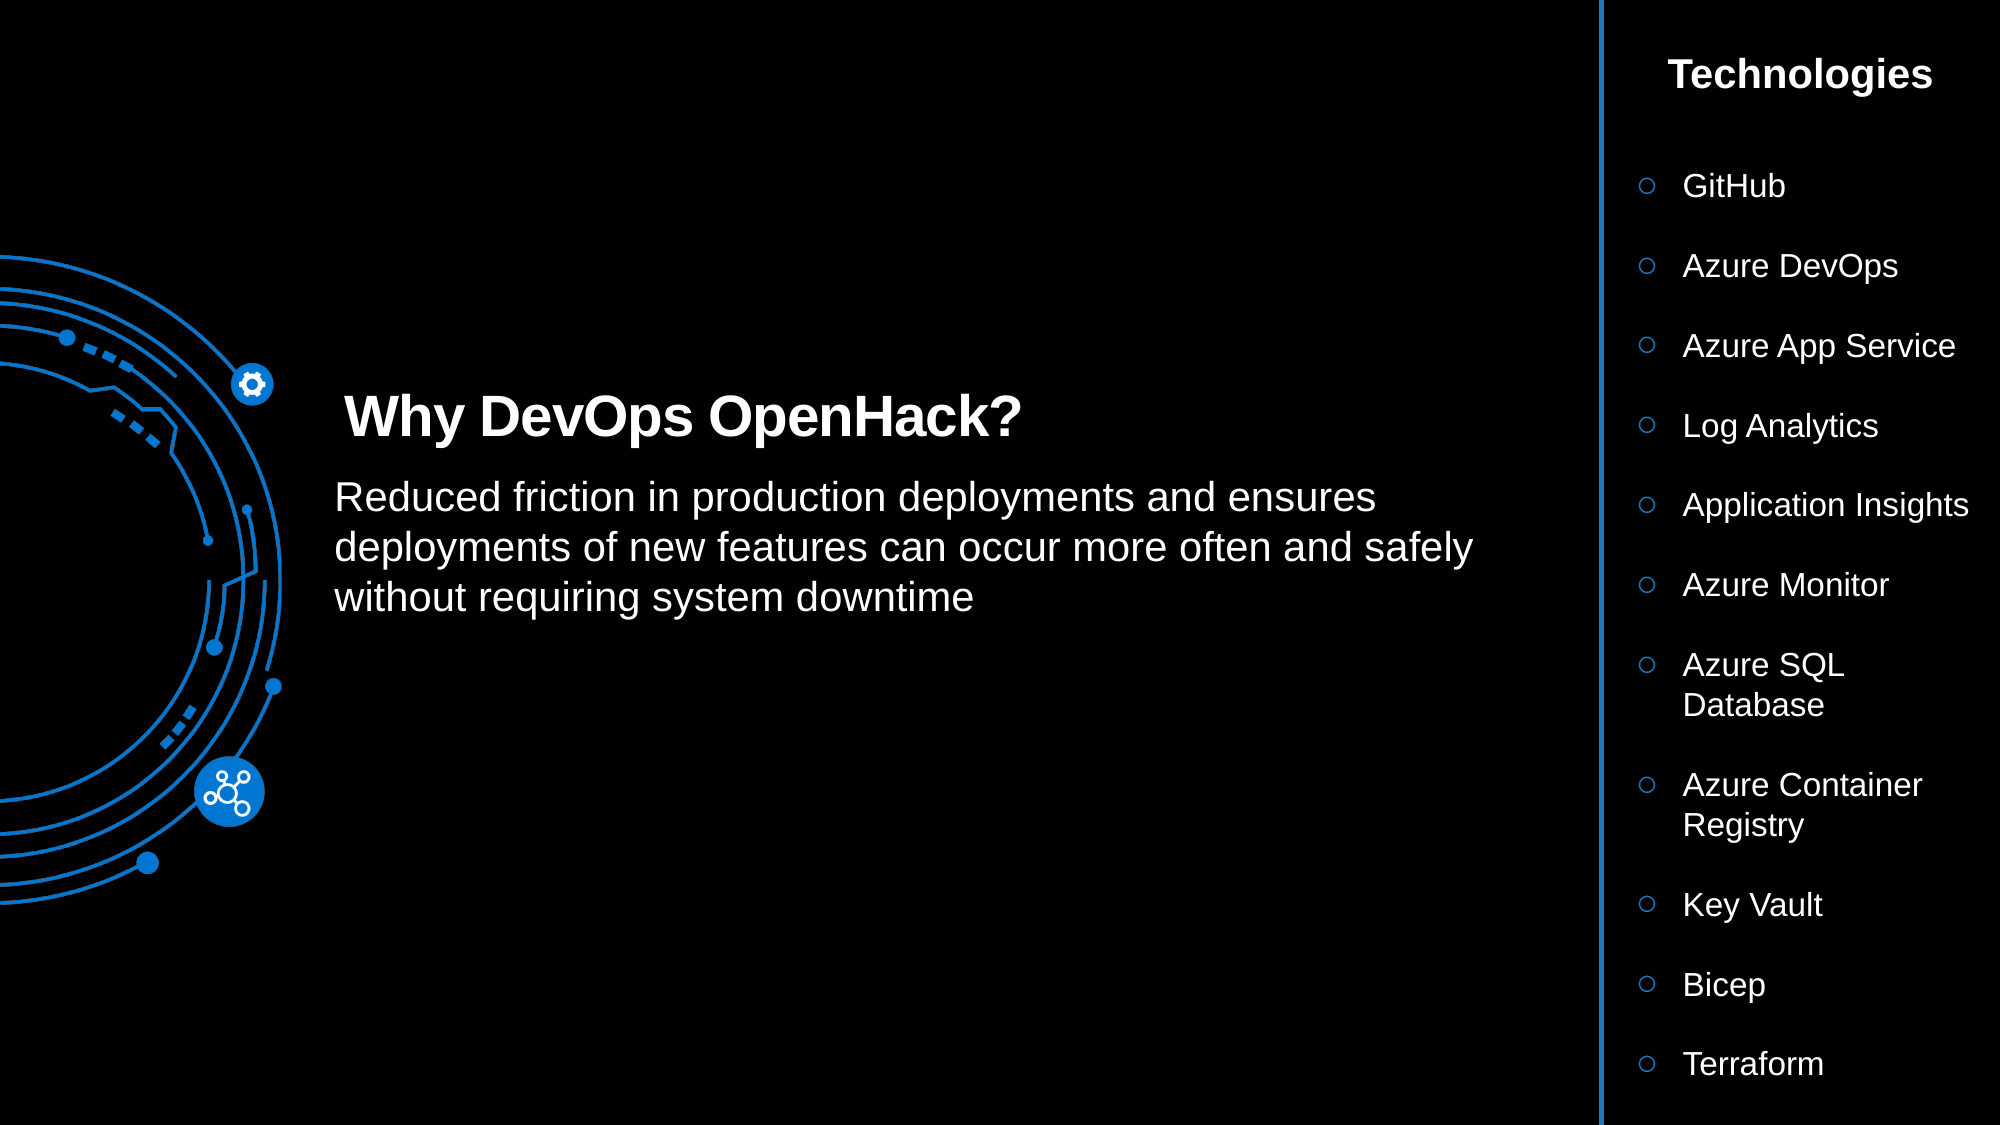

Technologies
GitHub

Azure DevOps

Azure App Service

Log Analytics

Application Insights

Azure Monitor

Azure SQL Database

Azure Container Registry

Key Vault

Bicep

Terraform

# Why DevOps OpenHack?
Reduced friction in production deployments and ensures deployments of new features can occur more often and safely without requiring system downtime